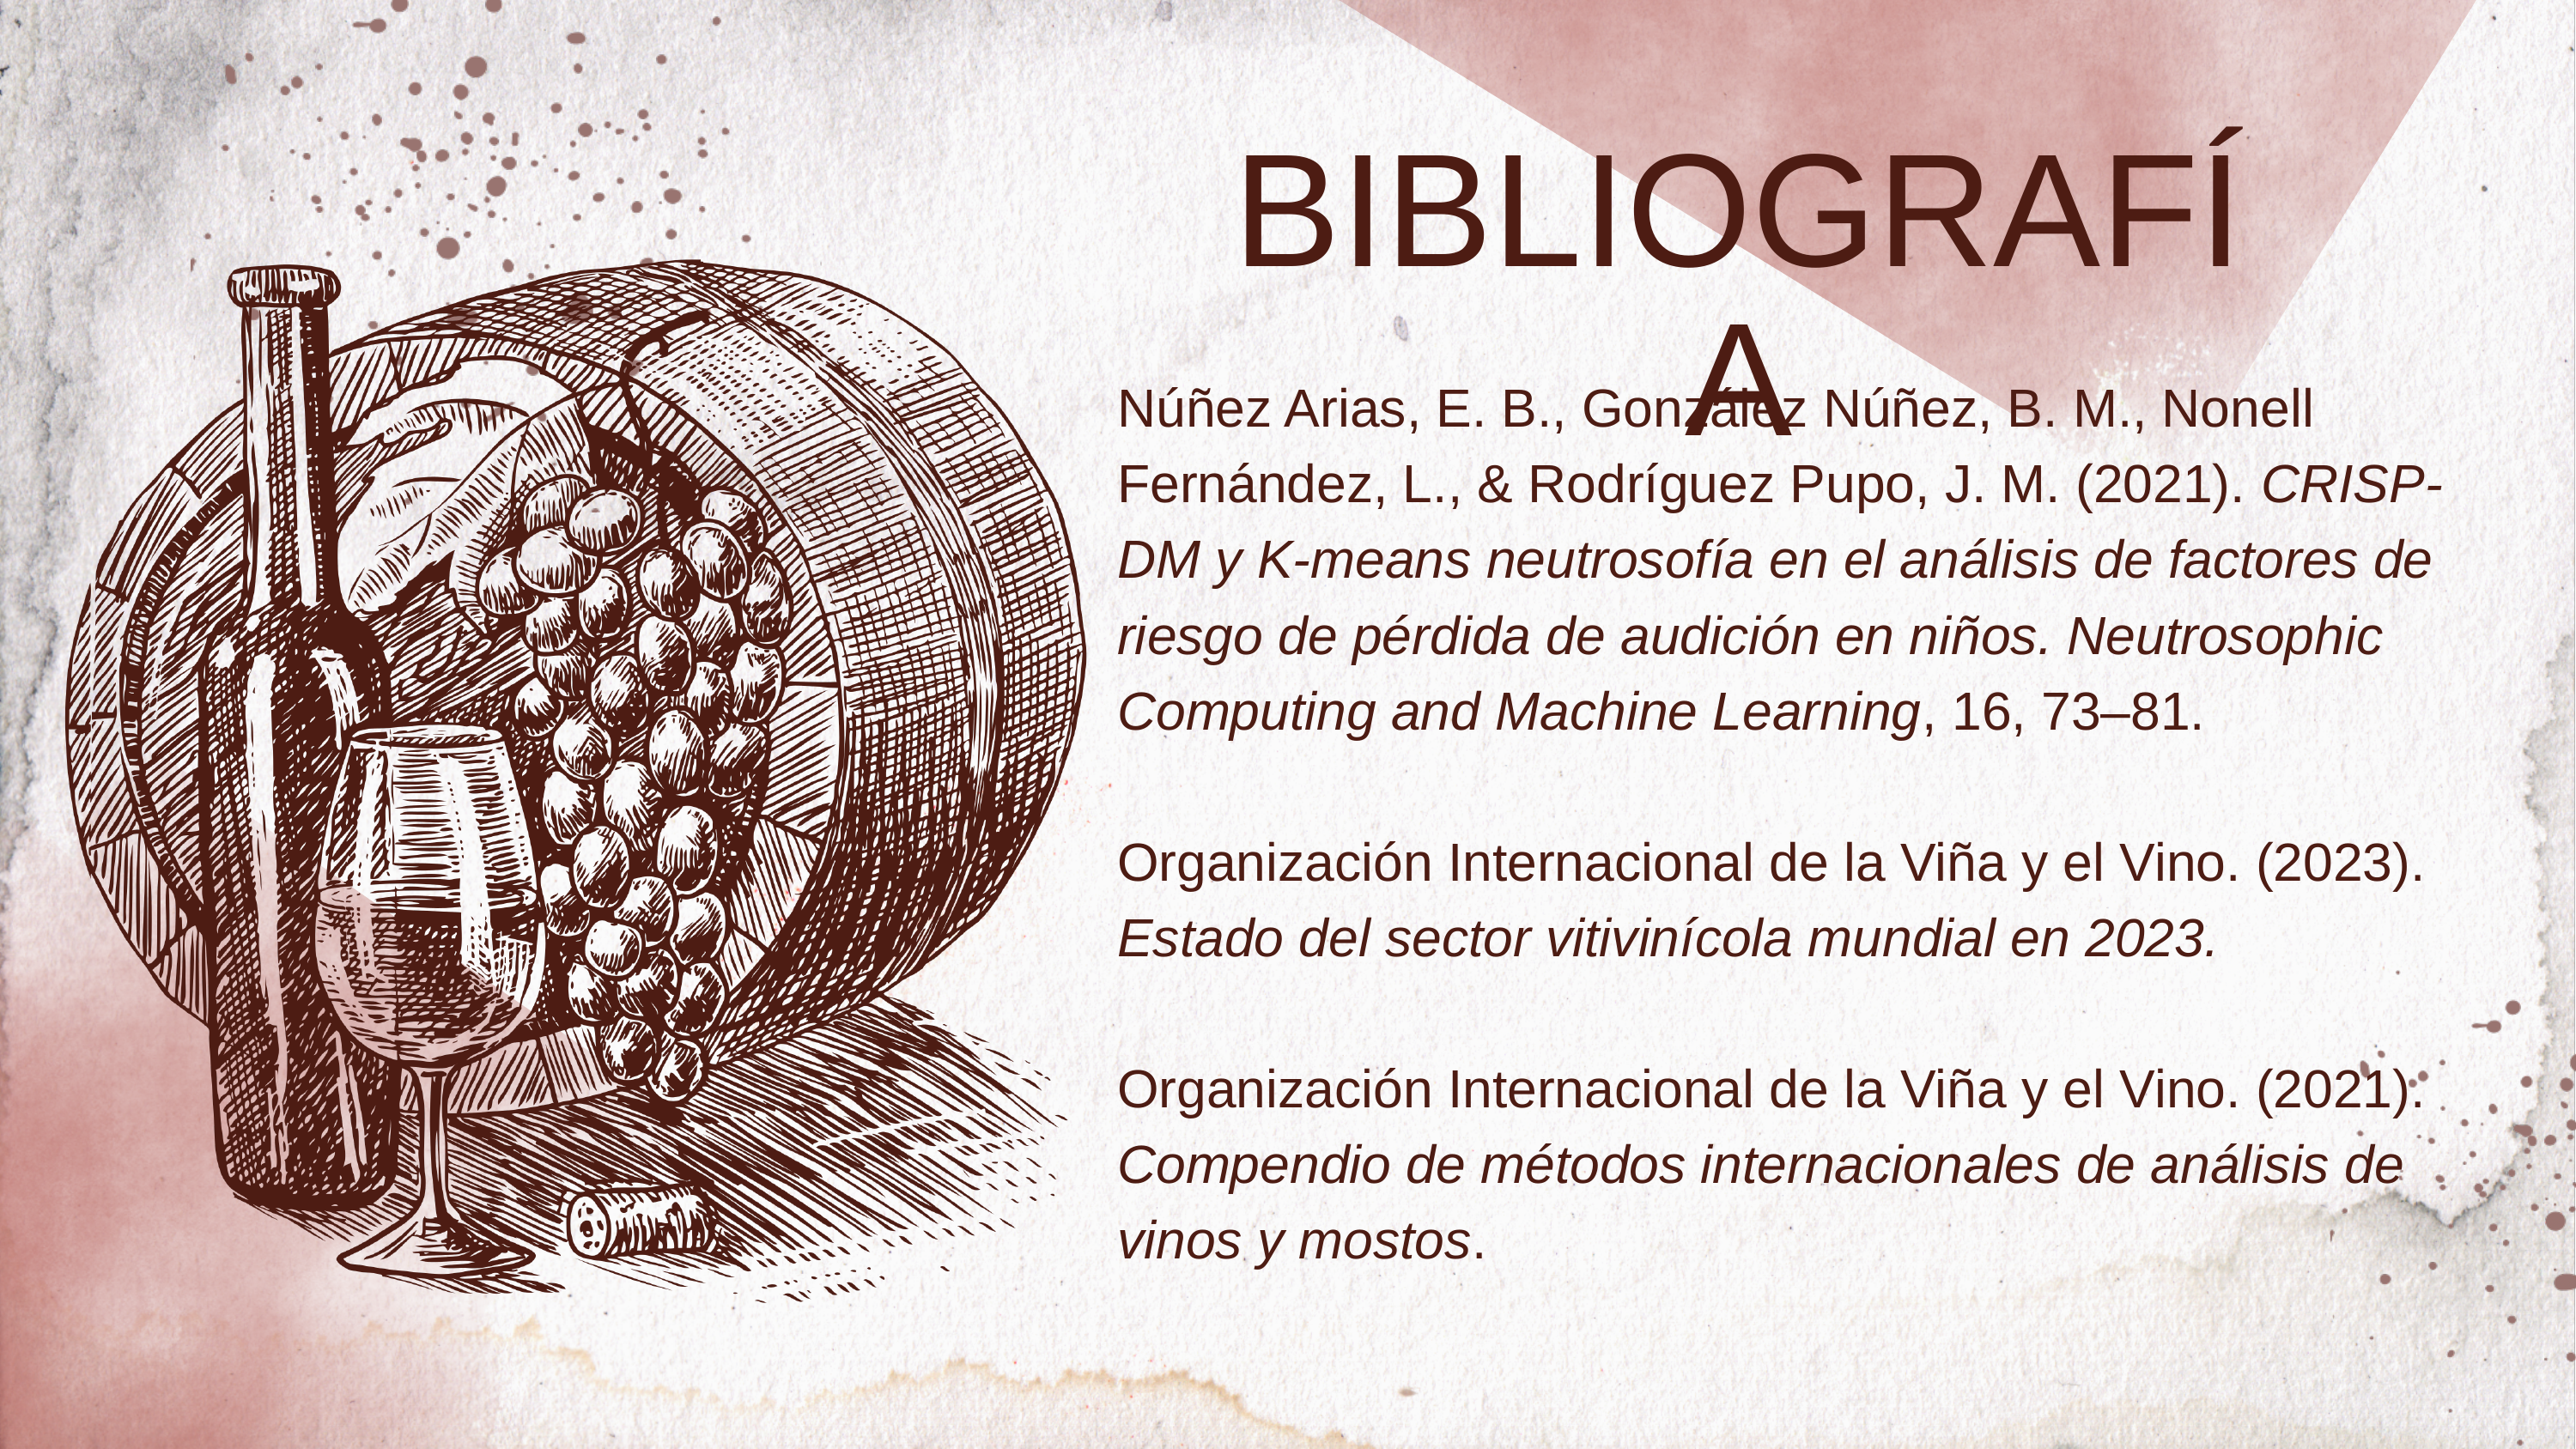

BIBLIOGRAFÍA

Núñez Arias, E. B., González Núñez, B. M., Nonell Fernández, L., & Rodríguez Pupo, J. M. (2021). CRISP-DM y K-means neutrosofía en el análisis de factores de riesgo de pérdida de audición en niños. Neutrosophic Computing and Machine Learning, 16, 73–81.

Organización Internacional de la Viña y el Vino. (2023). Estado del sector vitivinícola mundial en 2023.

Organización Internacional de la Viña y el Vino. (2021). Compendio de métodos internacionales de análisis de vinos y mostos.